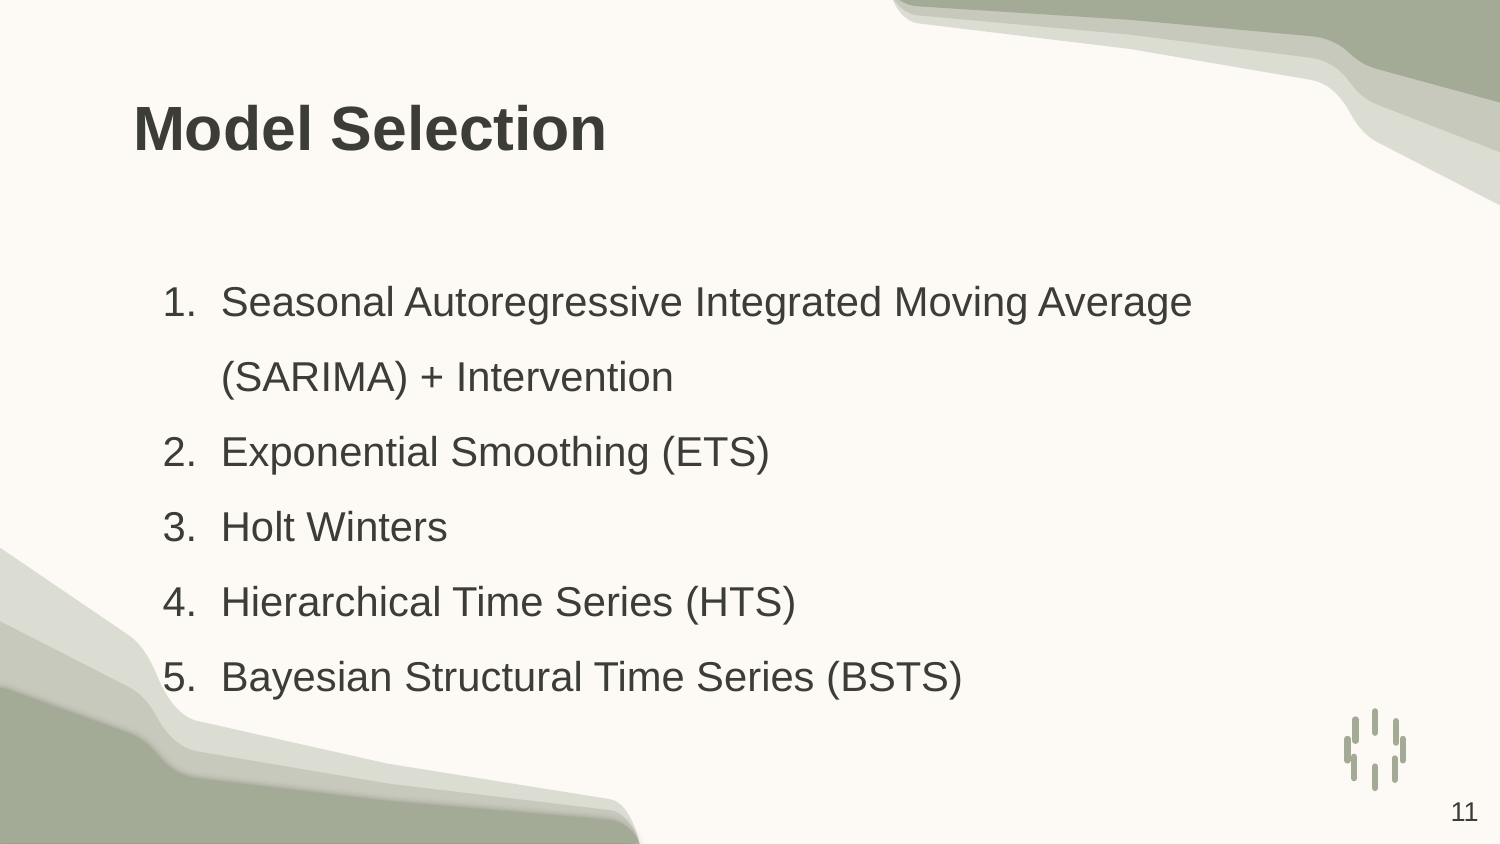

Model Selection
Seasonal Autoregressive Integrated Moving Average (SARIMA) + Intervention
Exponential Smoothing (ETS)
Holt Winters
Hierarchical Time Series (HTS)
Bayesian Structural Time Series (BSTS)
11